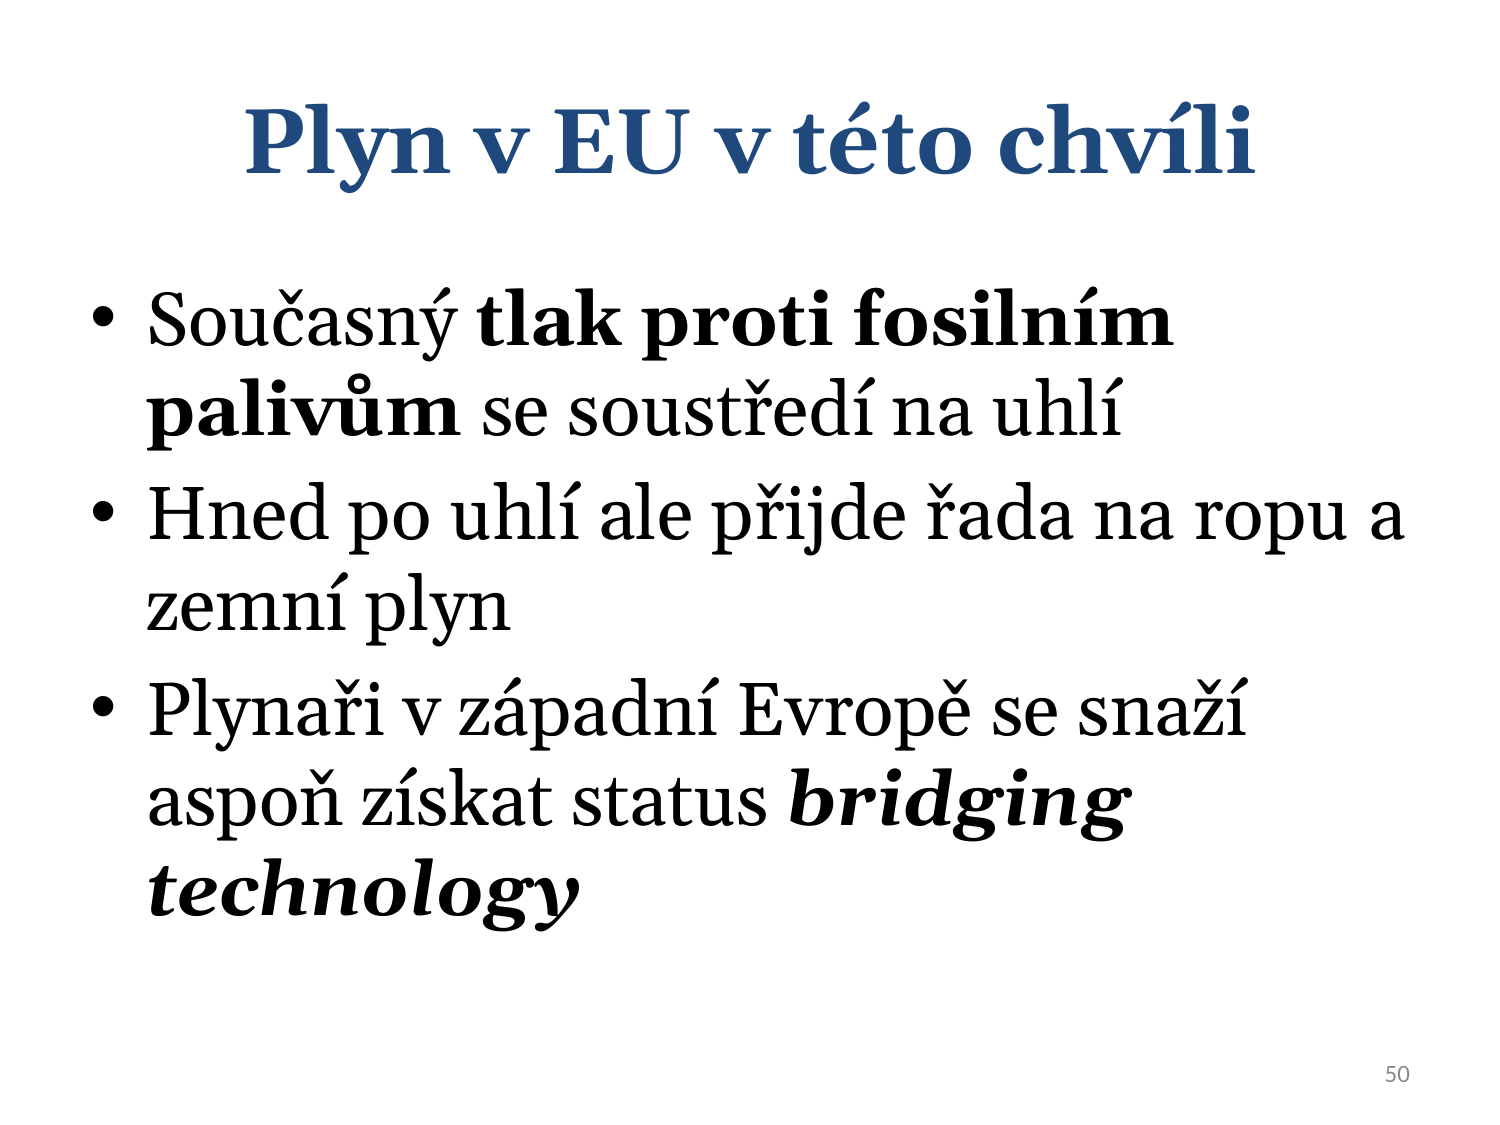

# Plyn v EU v této chvíli
Současný tlak proti fosilním palivům se soustředí na uhlí
Hned po uhlí ale přijde řada na ropu a zemní plyn
Plynaři v západní Evropě se snaží aspoň získat status bridging technology

50